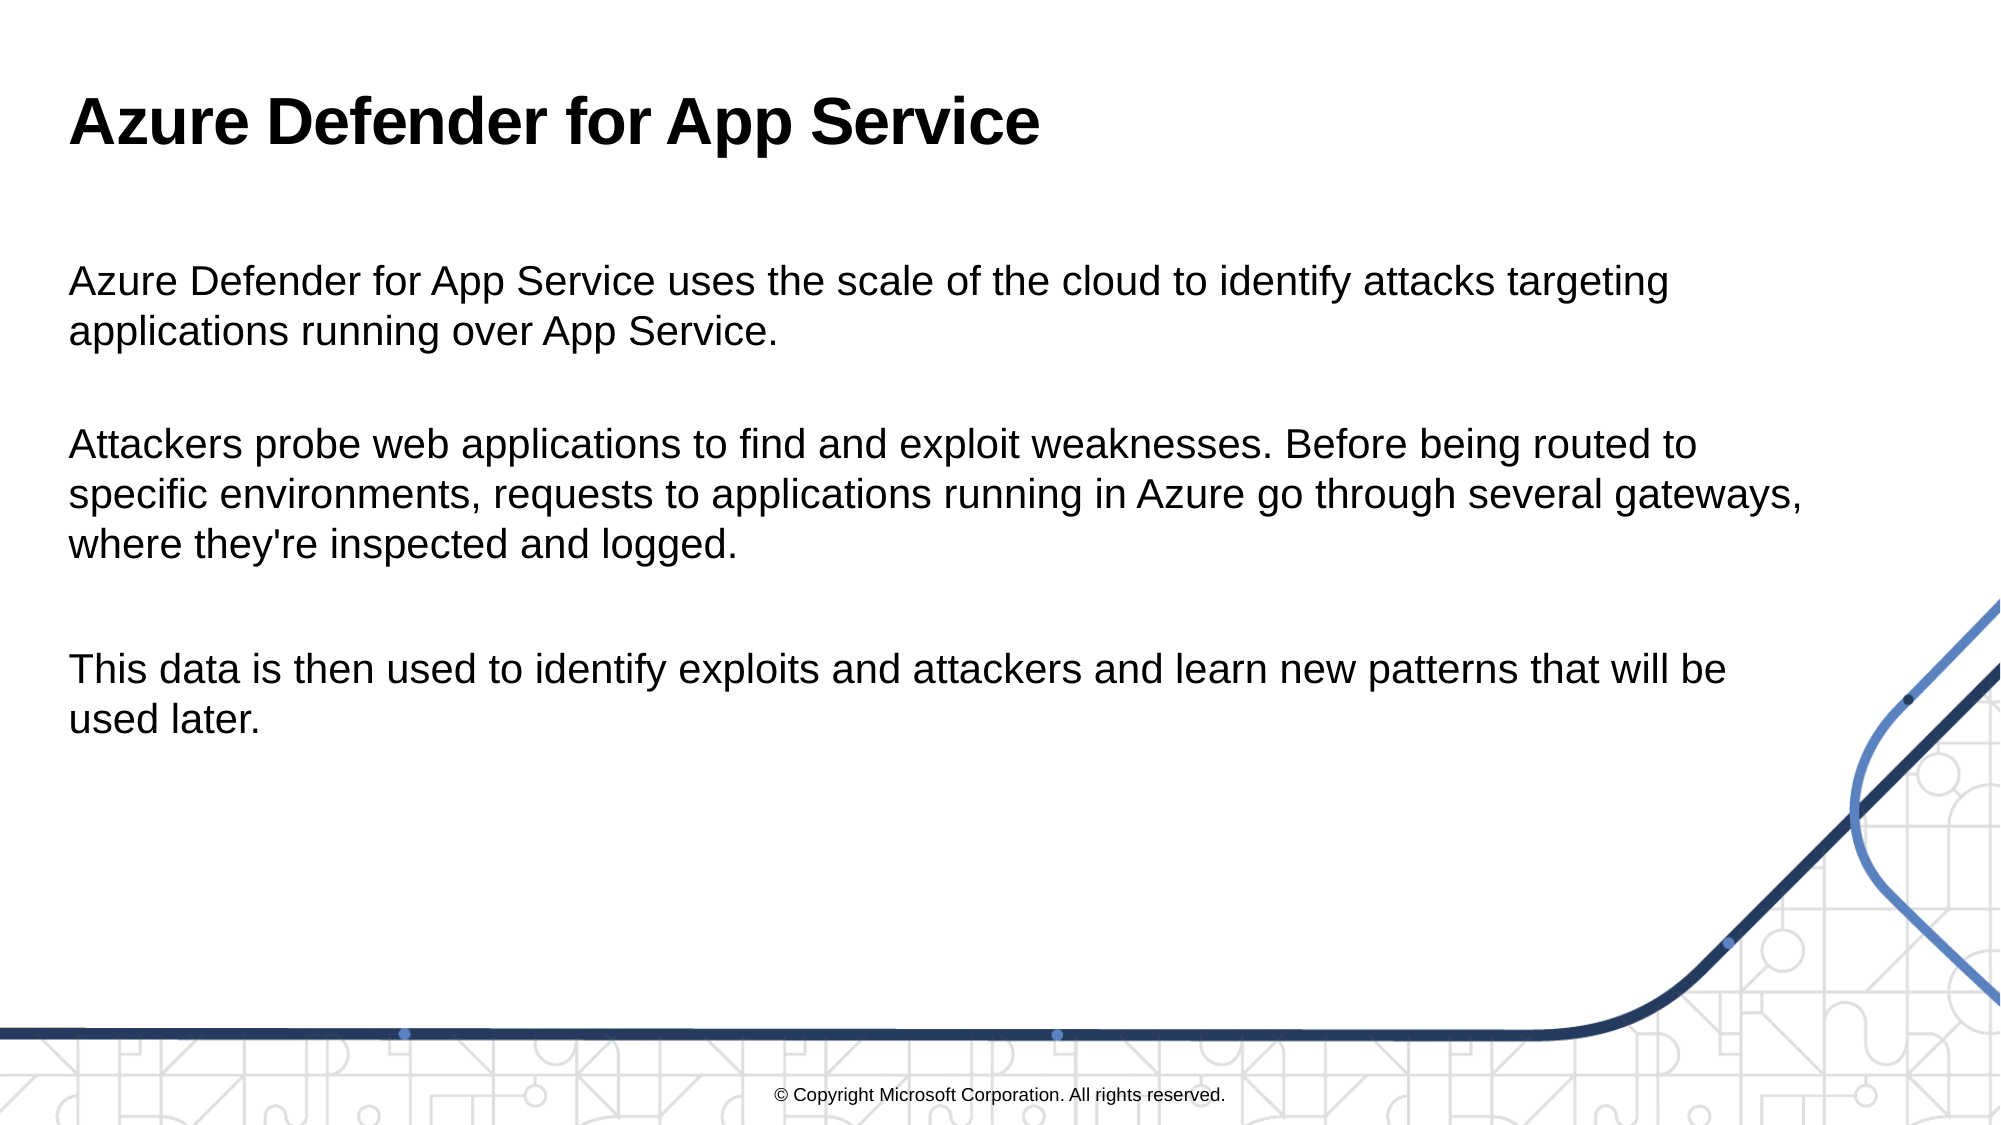

# Azure Defender for App Service
Azure Defender for App Service uses the scale of the cloud to identify attacks targeting applications running over App Service.
Attackers probe web applications to find and exploit weaknesses. Before being routed to specific environments, requests to applications running in Azure go through several gateways, where they're inspected and logged.

This data is then used to identify exploits and attackers and learn new patterns that will be used later.